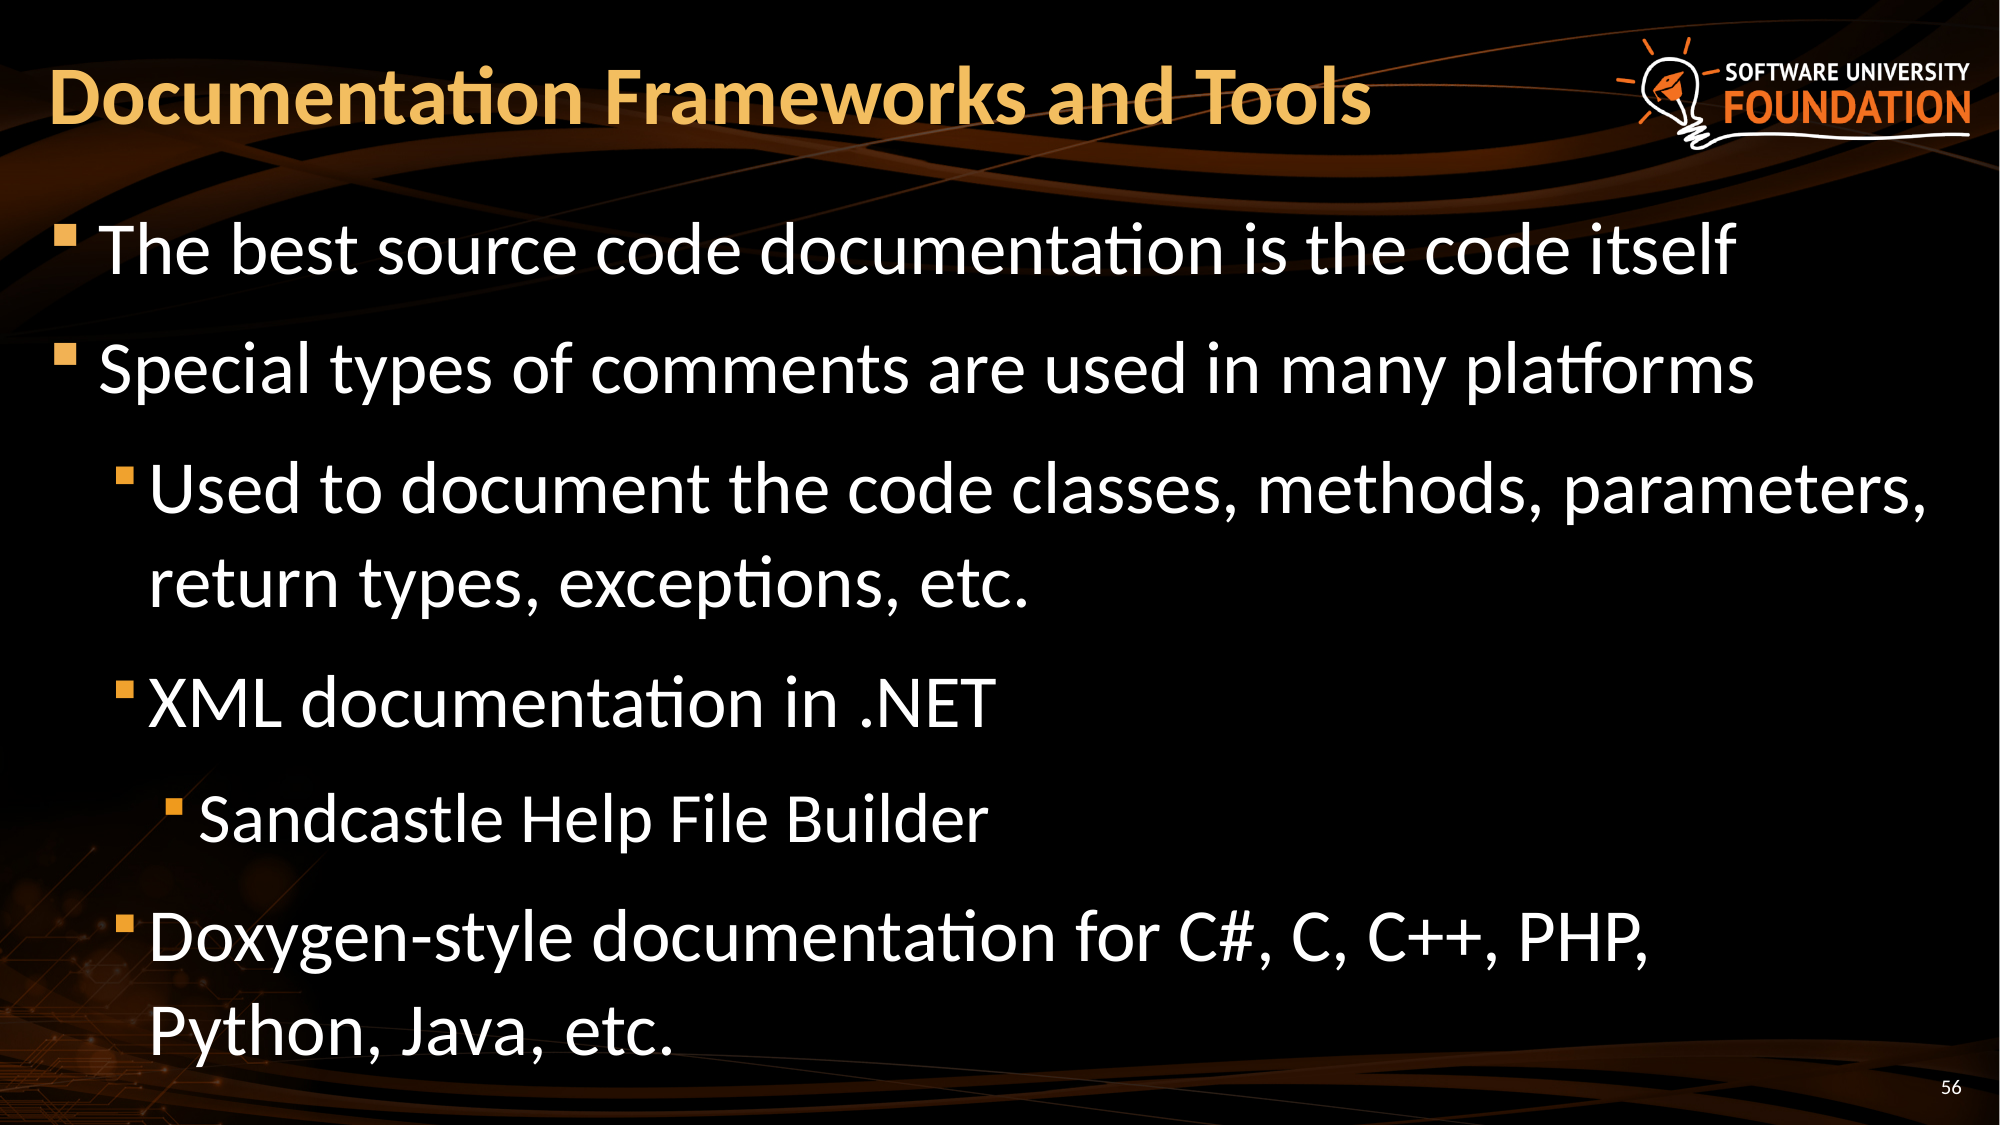

# Documentation Frameworks and Tools
The best source code documentation is the code itself
Special types of comments are used in many platforms
Used to document the code classes, methods, parameters, return types, exceptions, etc.
XML documentation in .NET
Sandcastle Help File Builder
Doxygen-style documentation for C#, C, C++, PHP,
Python, Java, etc.
56